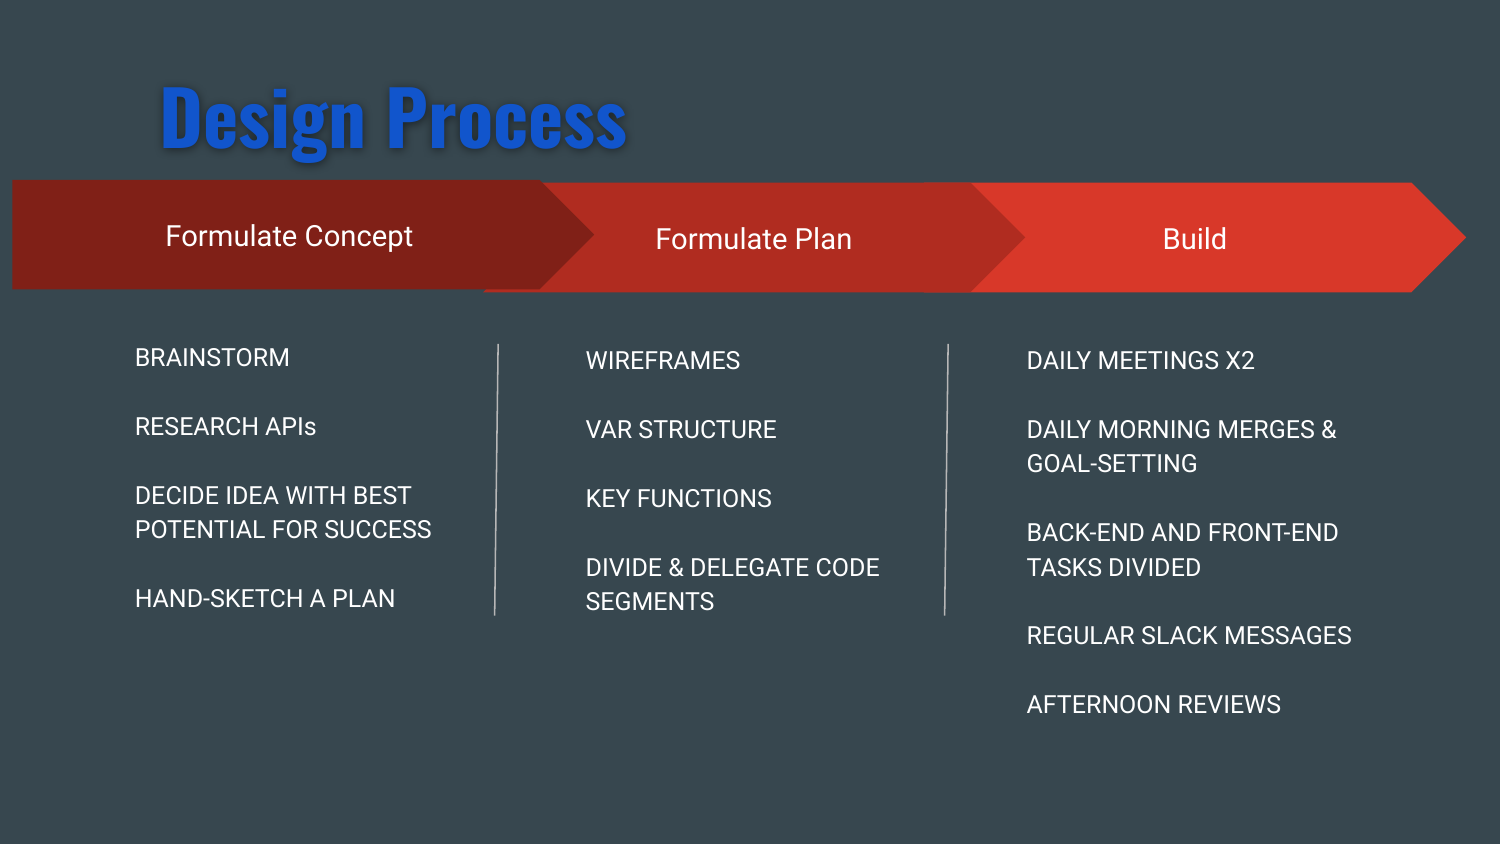

Design Process

Formulate Concept
BRAINSTORM

RESEARCH APIs

DECIDE IDEA WITH BEST POTENTIAL FOR SUCCESS

HAND-SKETCH A PLAN
Formulate Plan
WIREFRAMES

VAR STRUCTURE

KEY FUNCTIONS

DIVIDE & DELEGATE CODE SEGMENTS
Build
DAILY MEETINGS X2

DAILY MORNING MERGES & GOAL-SETTING

BACK-END AND FRONT-END TASKS DIVIDED

REGULAR SLACK MESSAGES

AFTERNOON REVIEWS